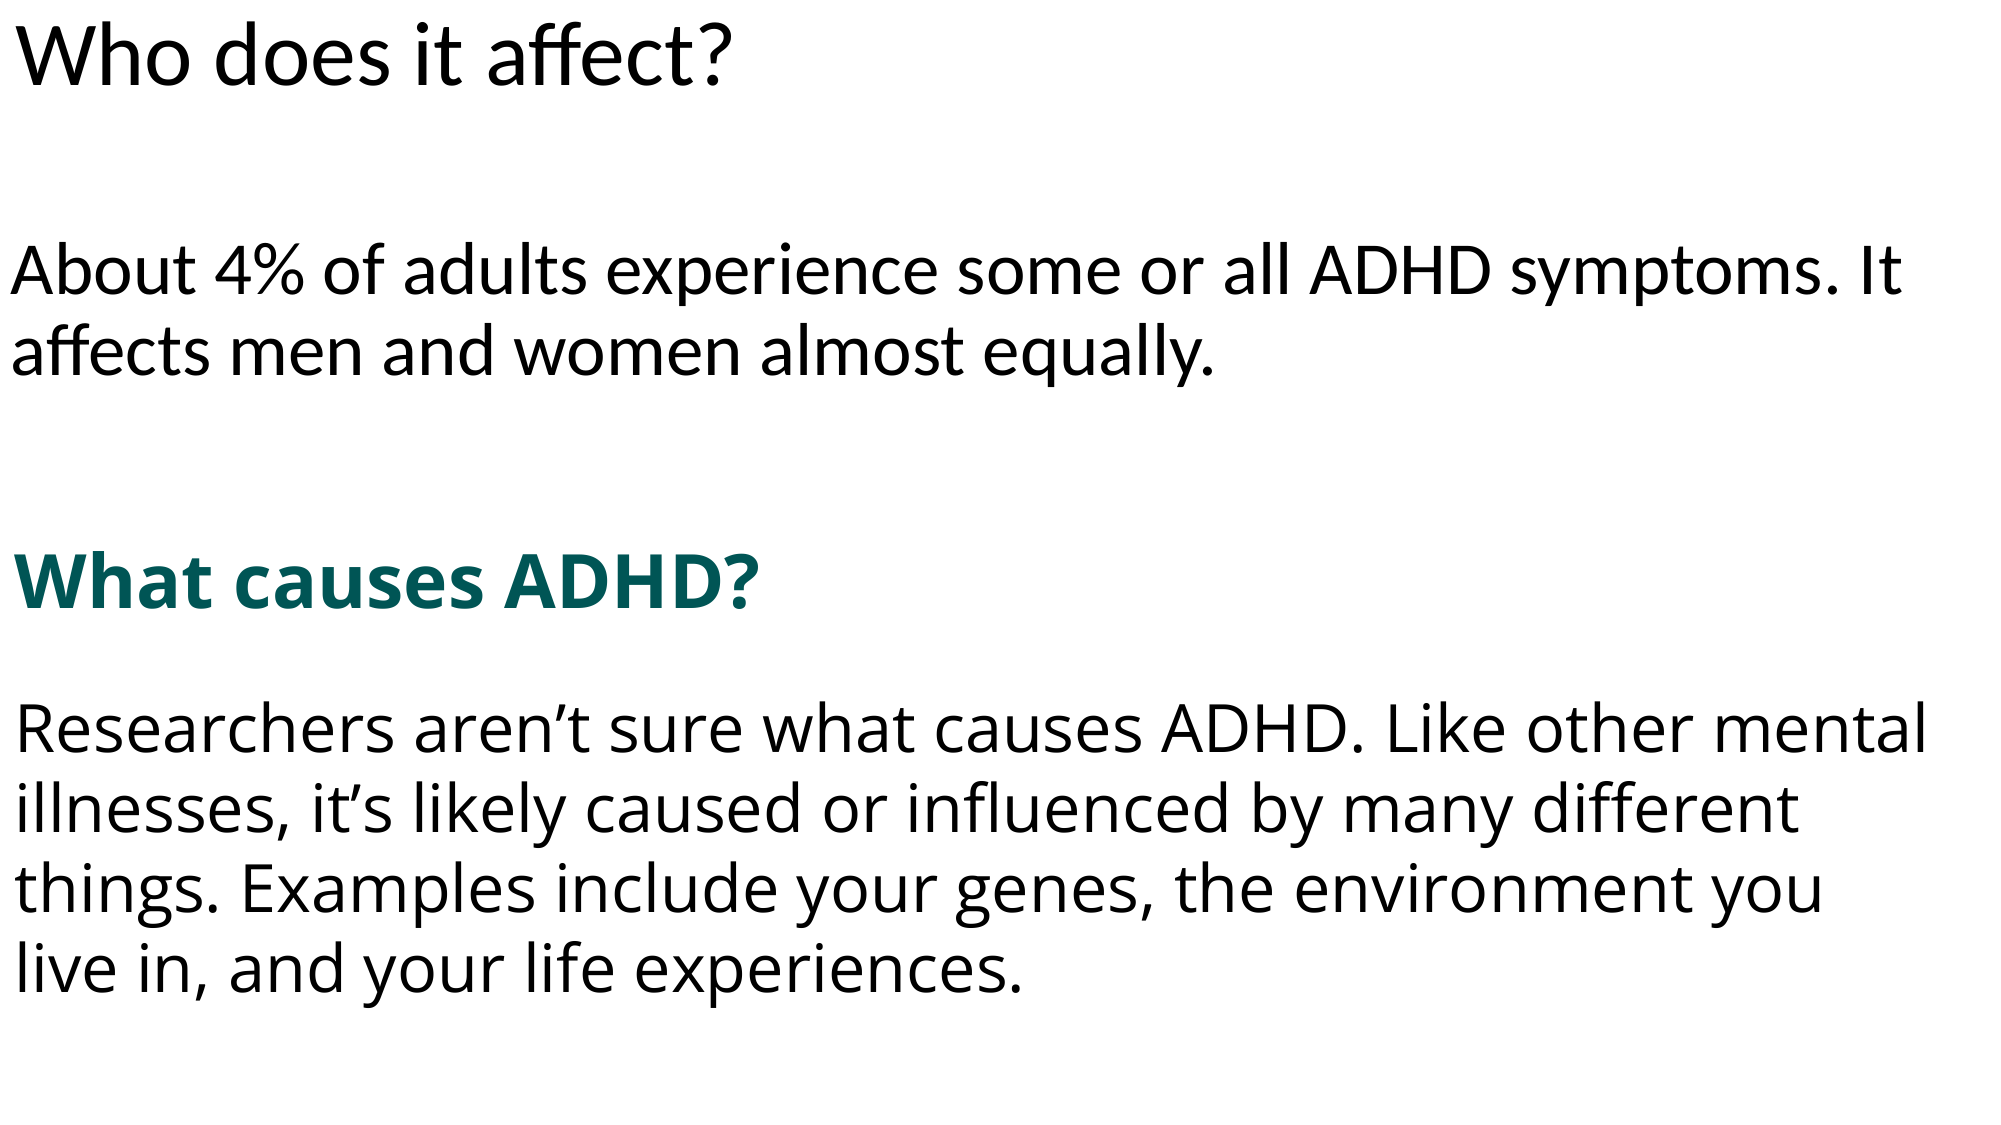

# Who does it affect?

About 4% of adults experience some or all ADHD symptoms. It affects men and women almost equally.
What causes ADHD?

Researchers aren’t sure what causes ADHD. Like other mental illnesses, it’s likely caused or influenced by many different things. Examples include your genes, the environment you live in, and your life experiences.